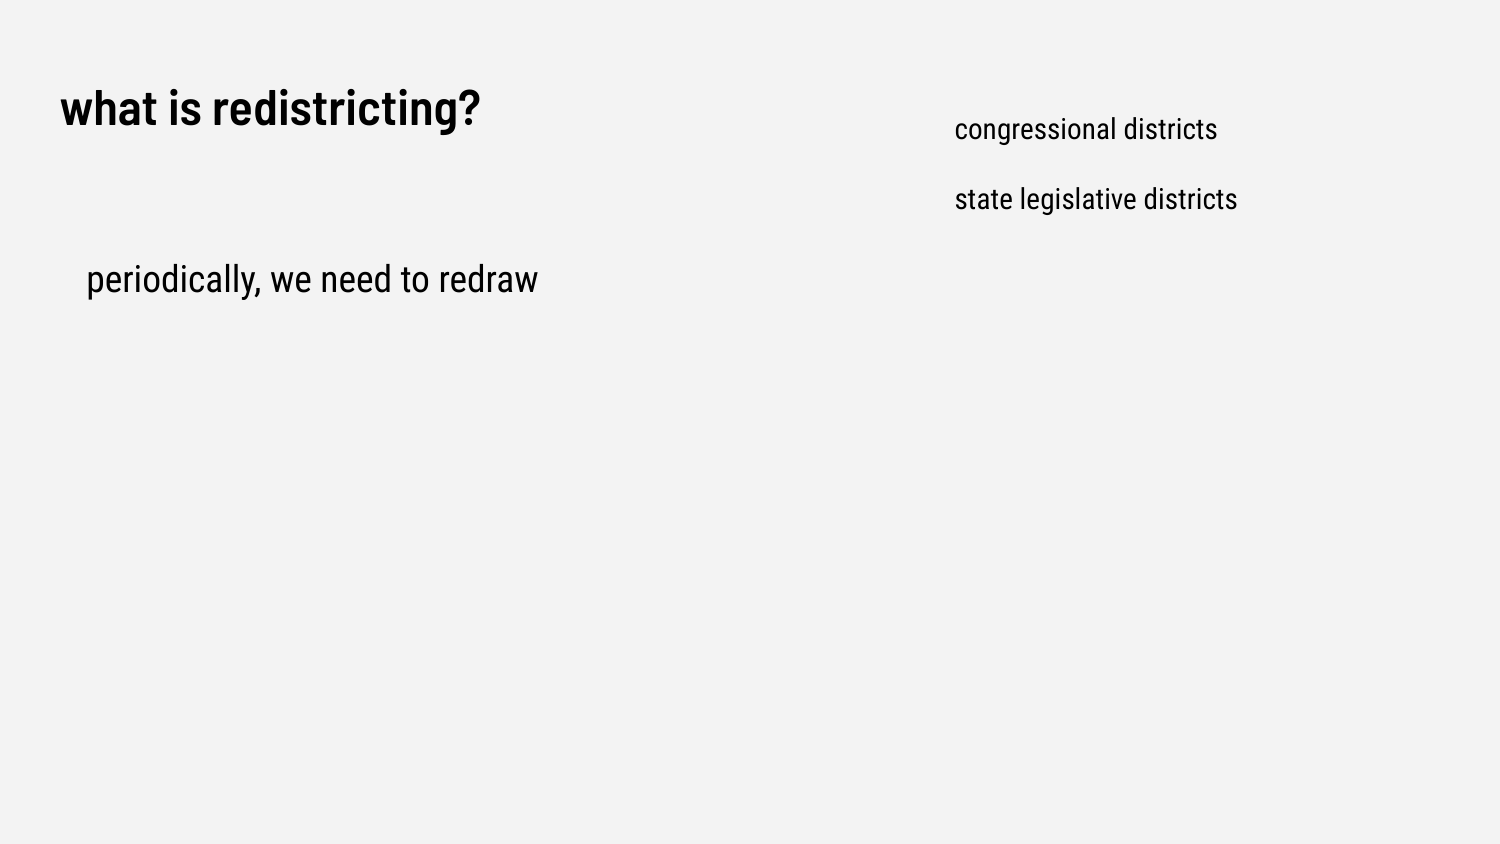

what is redistricting?
congressional districts

state legislative districts

periodically, we need to redraw